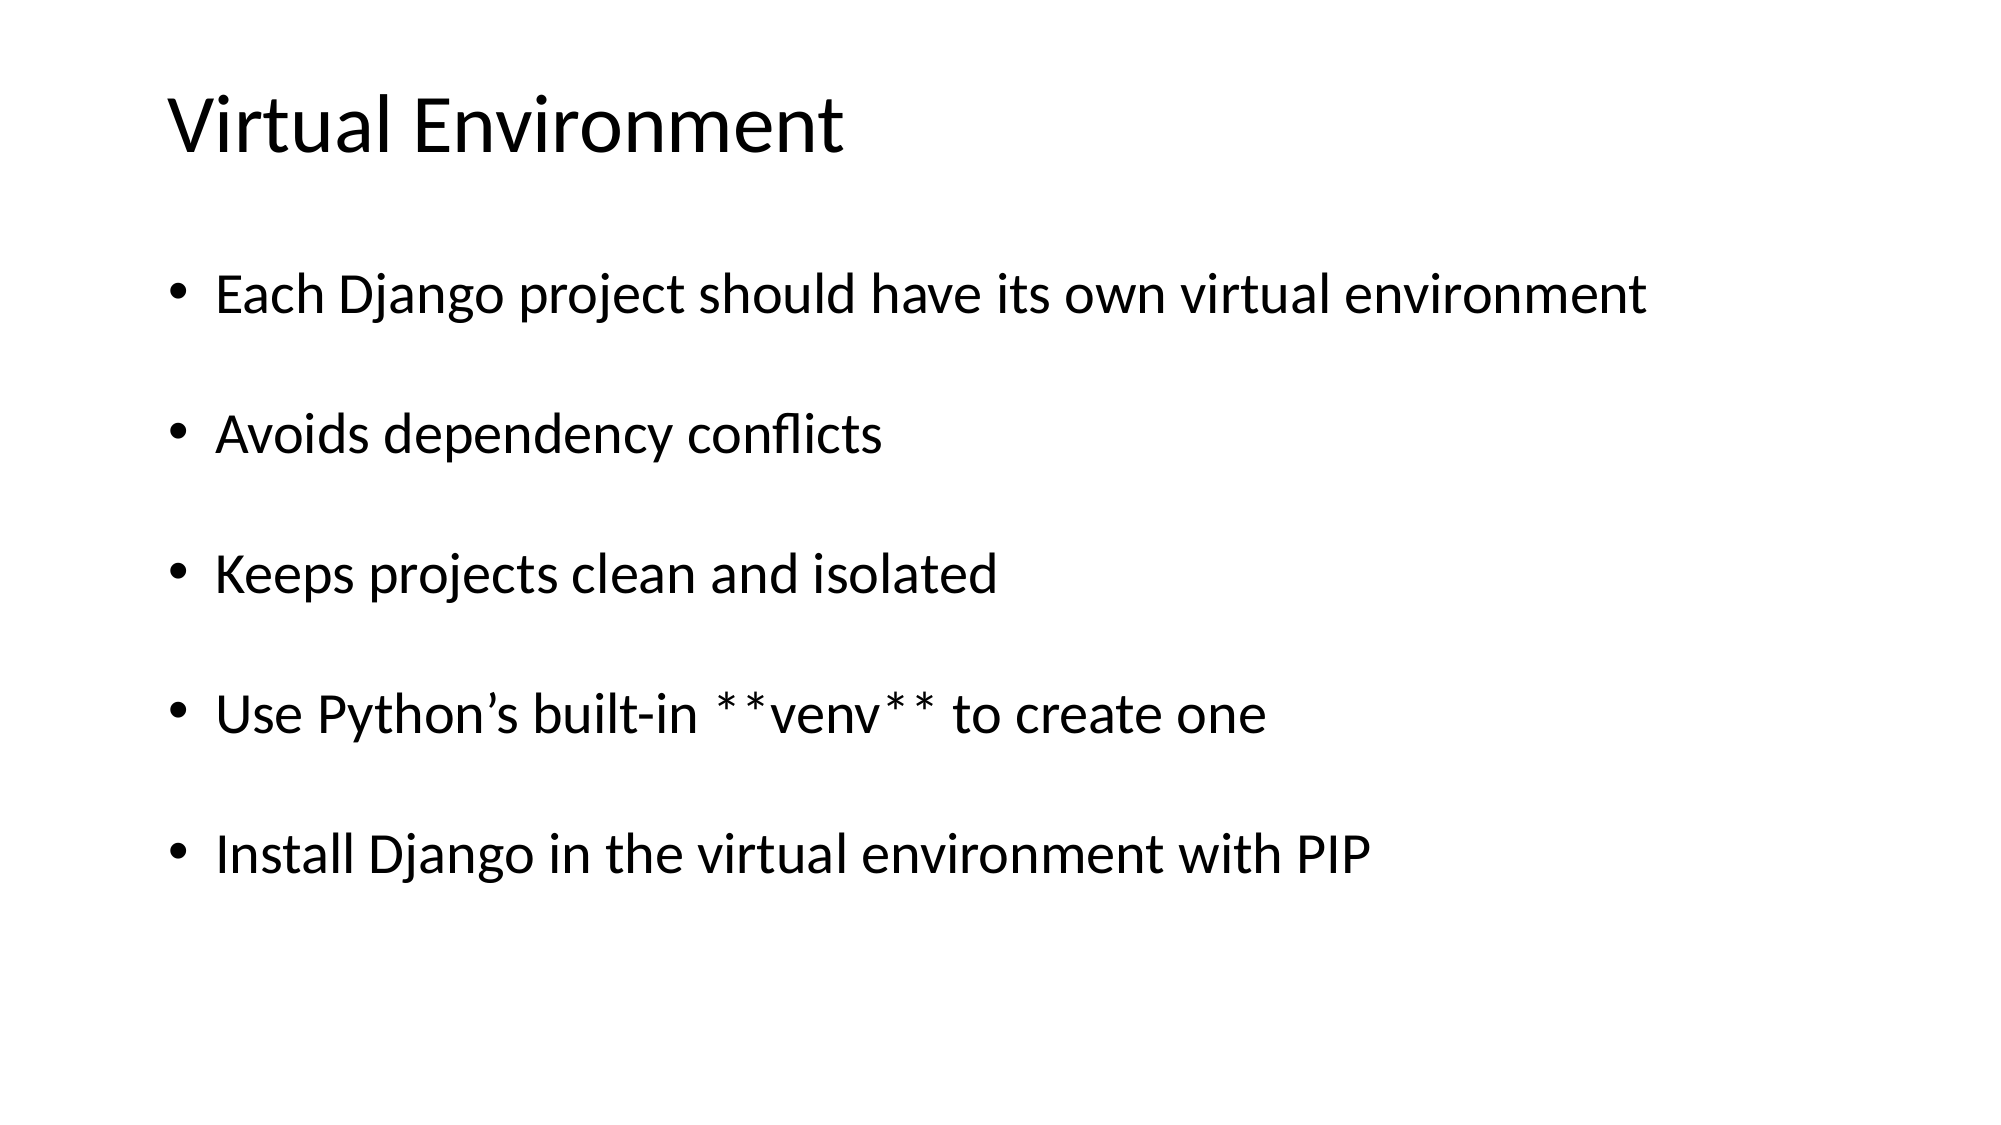

Virtual Environment
Each Django project should have its own virtual environment

Avoids dependency conflicts

Keeps projects clean and isolated

Use Python’s built-in **venv** to create one

Install Django in the virtual environment with PIP